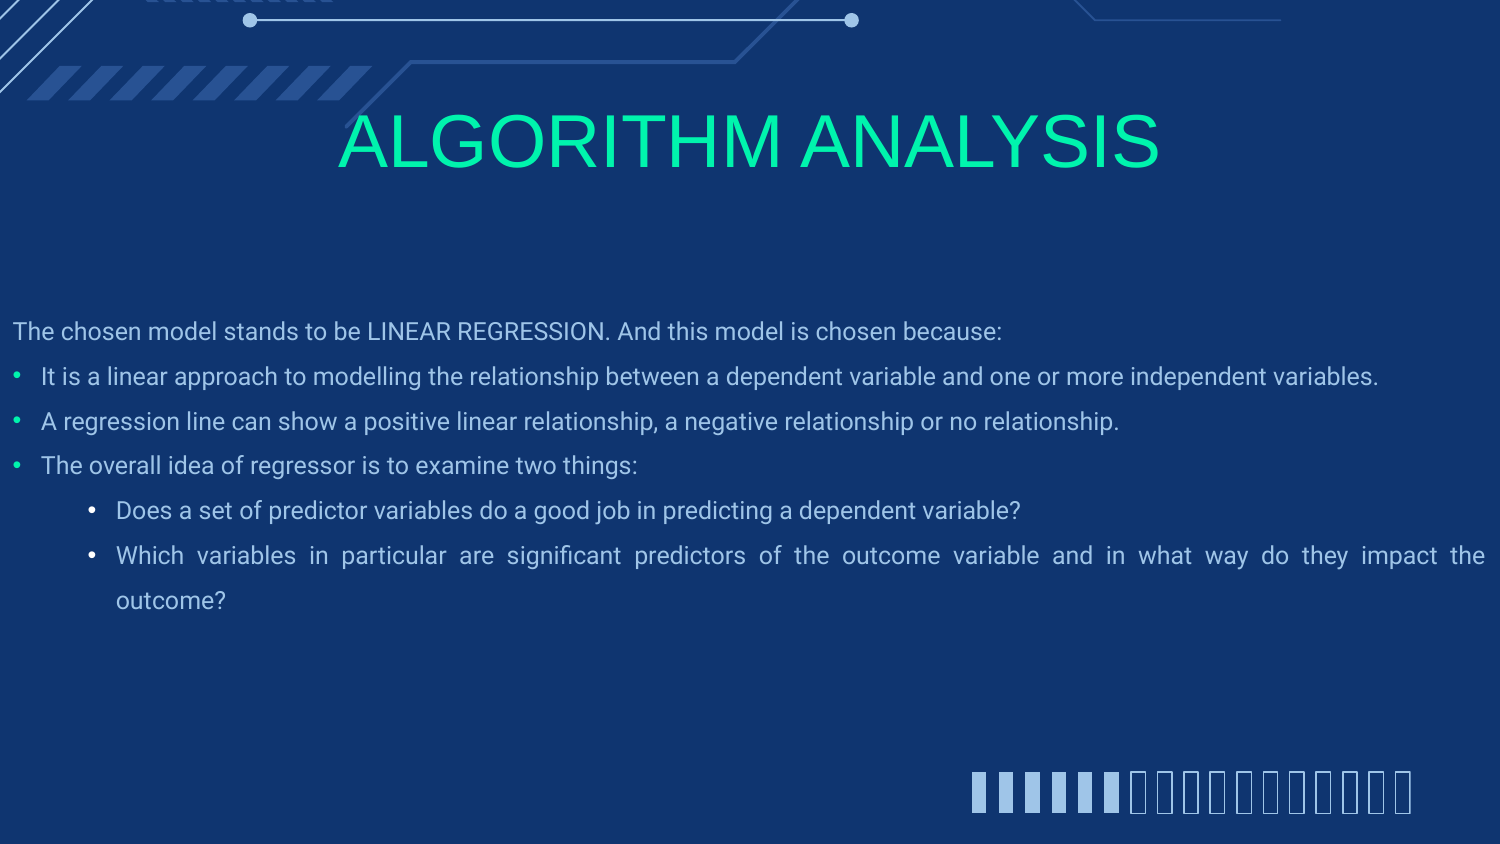

# ALGORITHM ANALYSIS
The chosen model stands to be LINEAR REGRESSION. And this model is chosen because:
It is a linear approach to modelling the relationship between a dependent variable and one or more independent variables.
A regression line can show a positive linear relationship, a negative relationship or no relationship.
The overall idea of regressor is to examine two things:
Does a set of predictor variables do a good job in predicting a dependent variable?
Which variables in particular are significant predictors of the outcome variable and in what way do they impact the outcome?